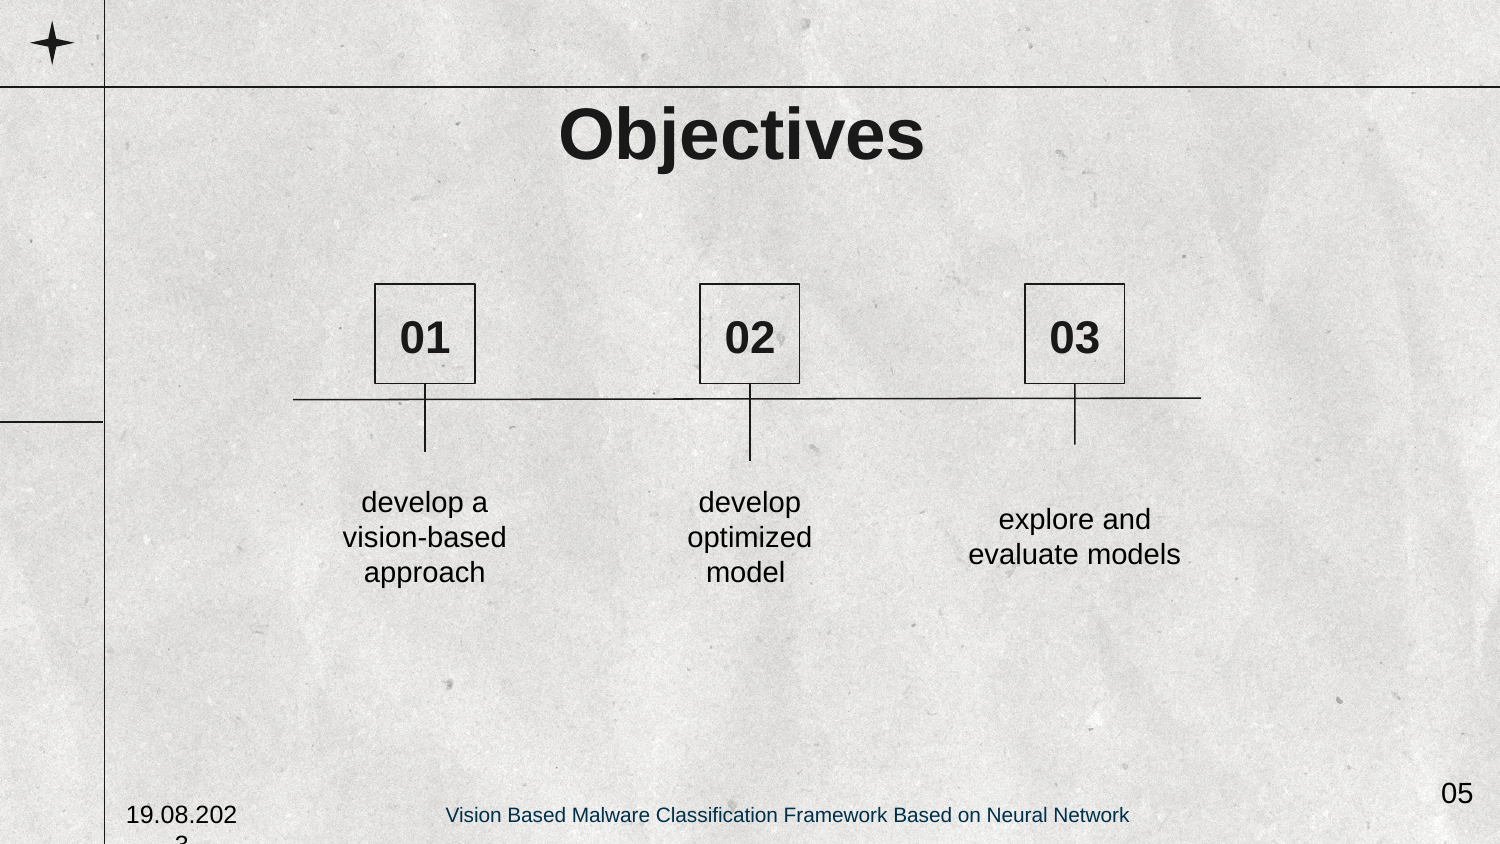

# Objectives

01
02
03
explore and evaluate models
develop a vision-based approach
develop optimized model
05
Vision Based Malware Classification Framework Based on Neural Network

19.08.2023